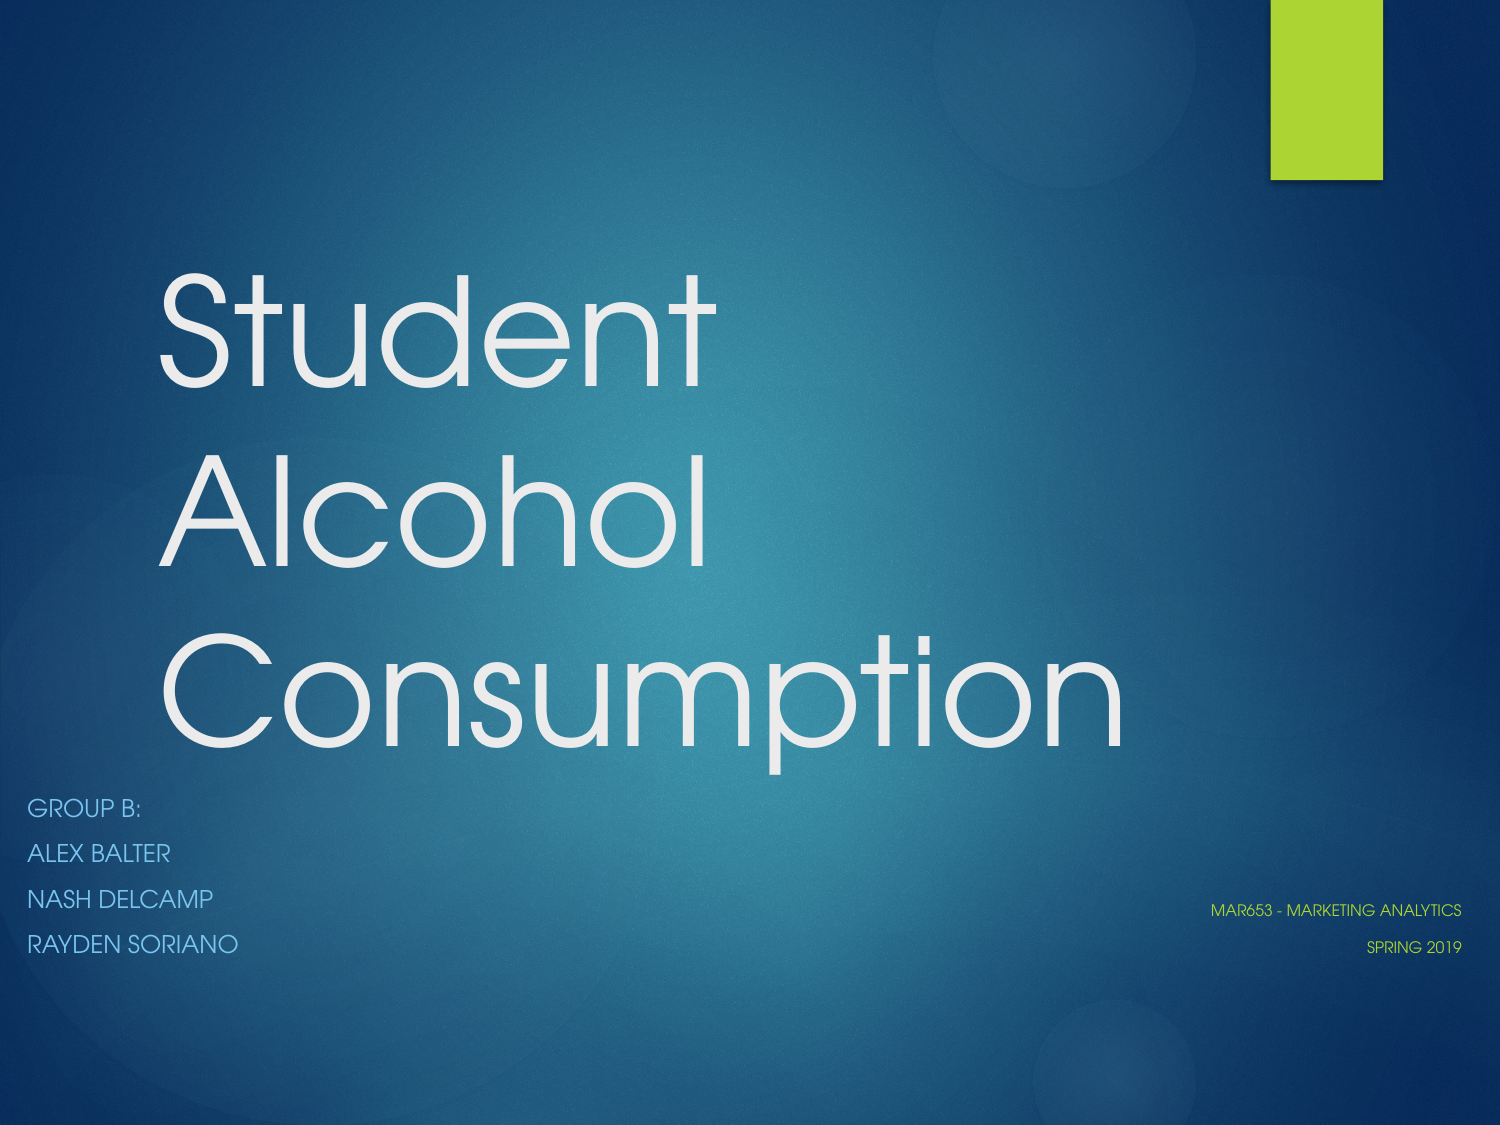

# Student Alcohol Consumption
Group B:
Alex Balter
Nash Delcamp
Rayden Soriano

MAR653 - Marketing Analytics
SPRING 2019